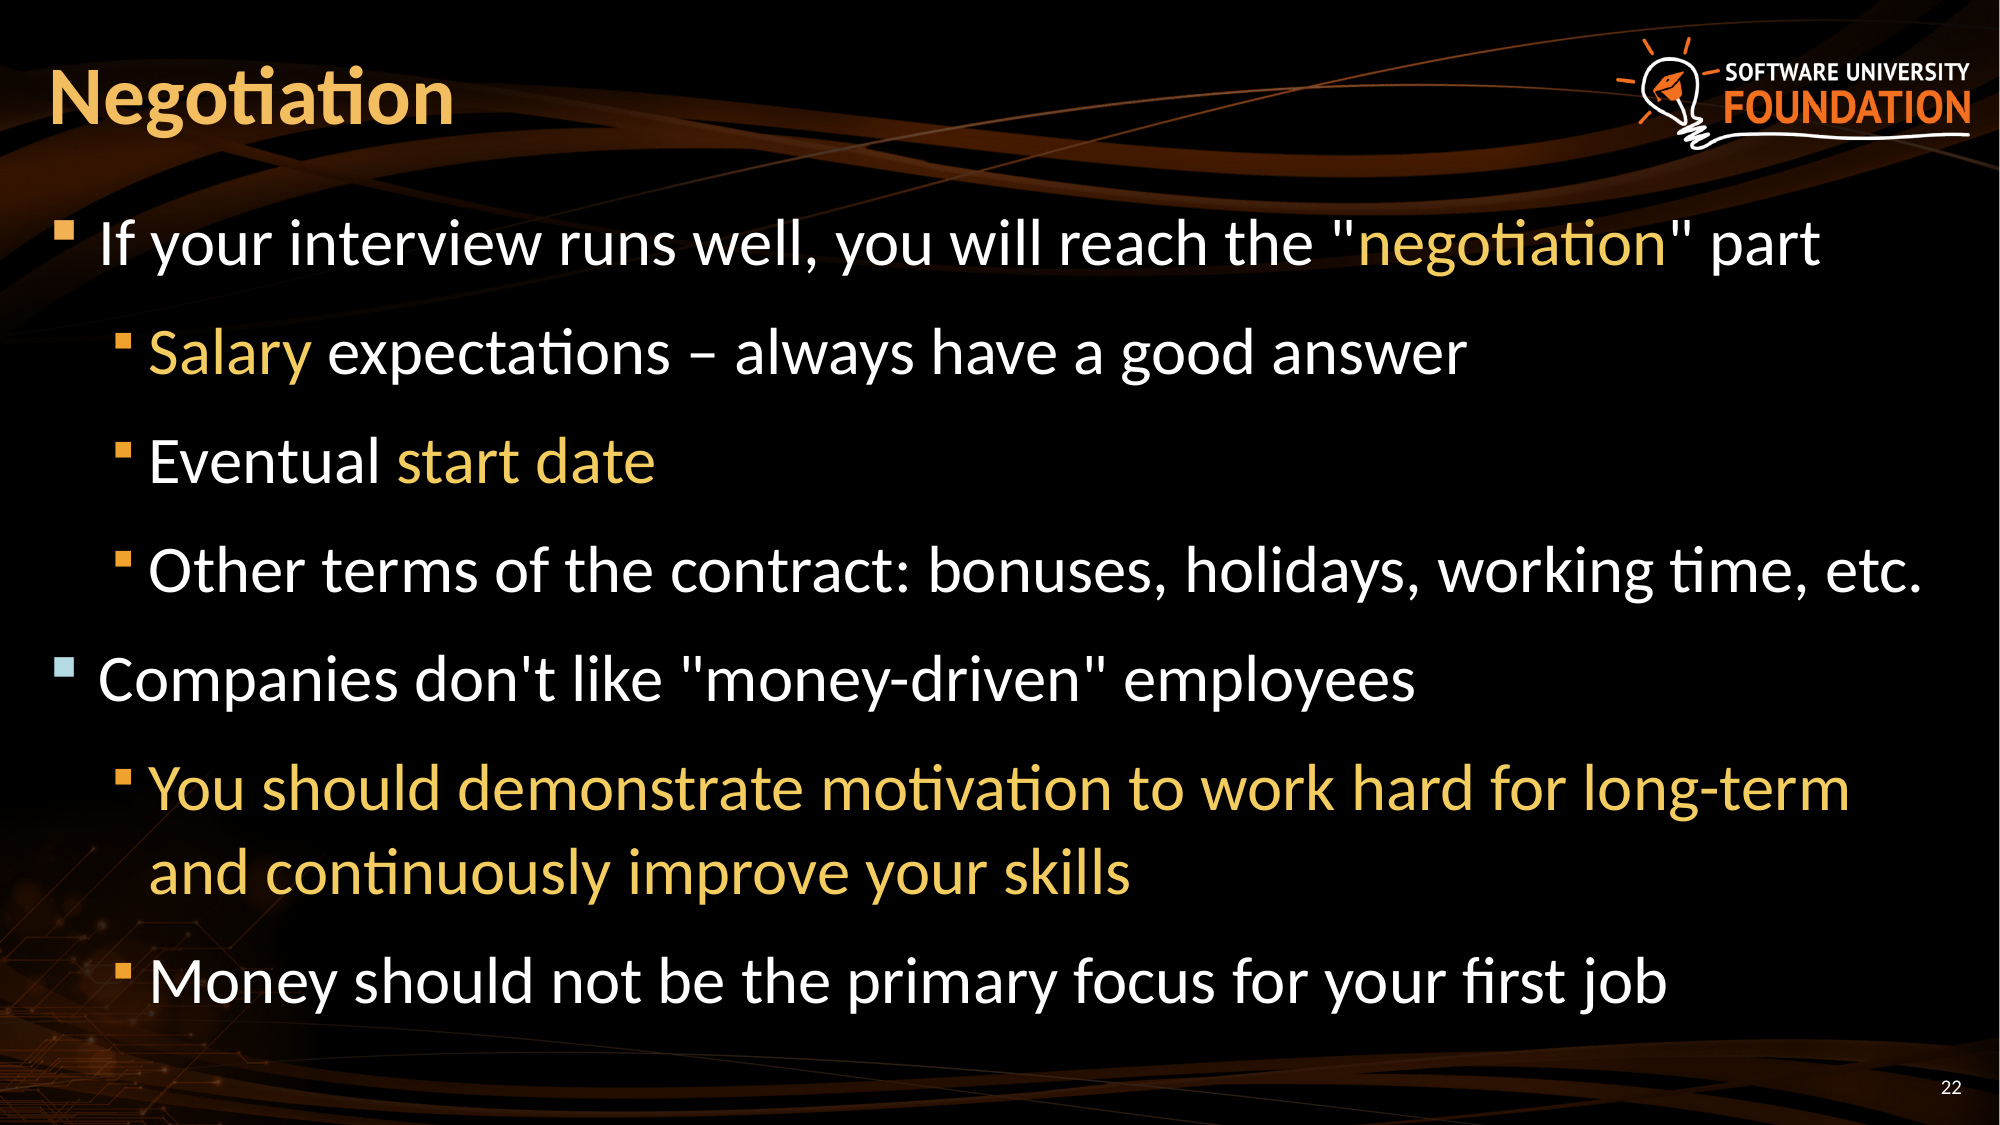

# Negotiation
If your interview runs well, you will reach the "negotiation" part
Salary expectations – always have a good answer
Eventual start date
Other terms of the contract: bonuses, holidays, working time, etc.
Companies don't like "money-driven" employees
You should demonstrate motivation to work hard for long-term and continuously improve your skills
Money should not be the primary focus for your first job
22